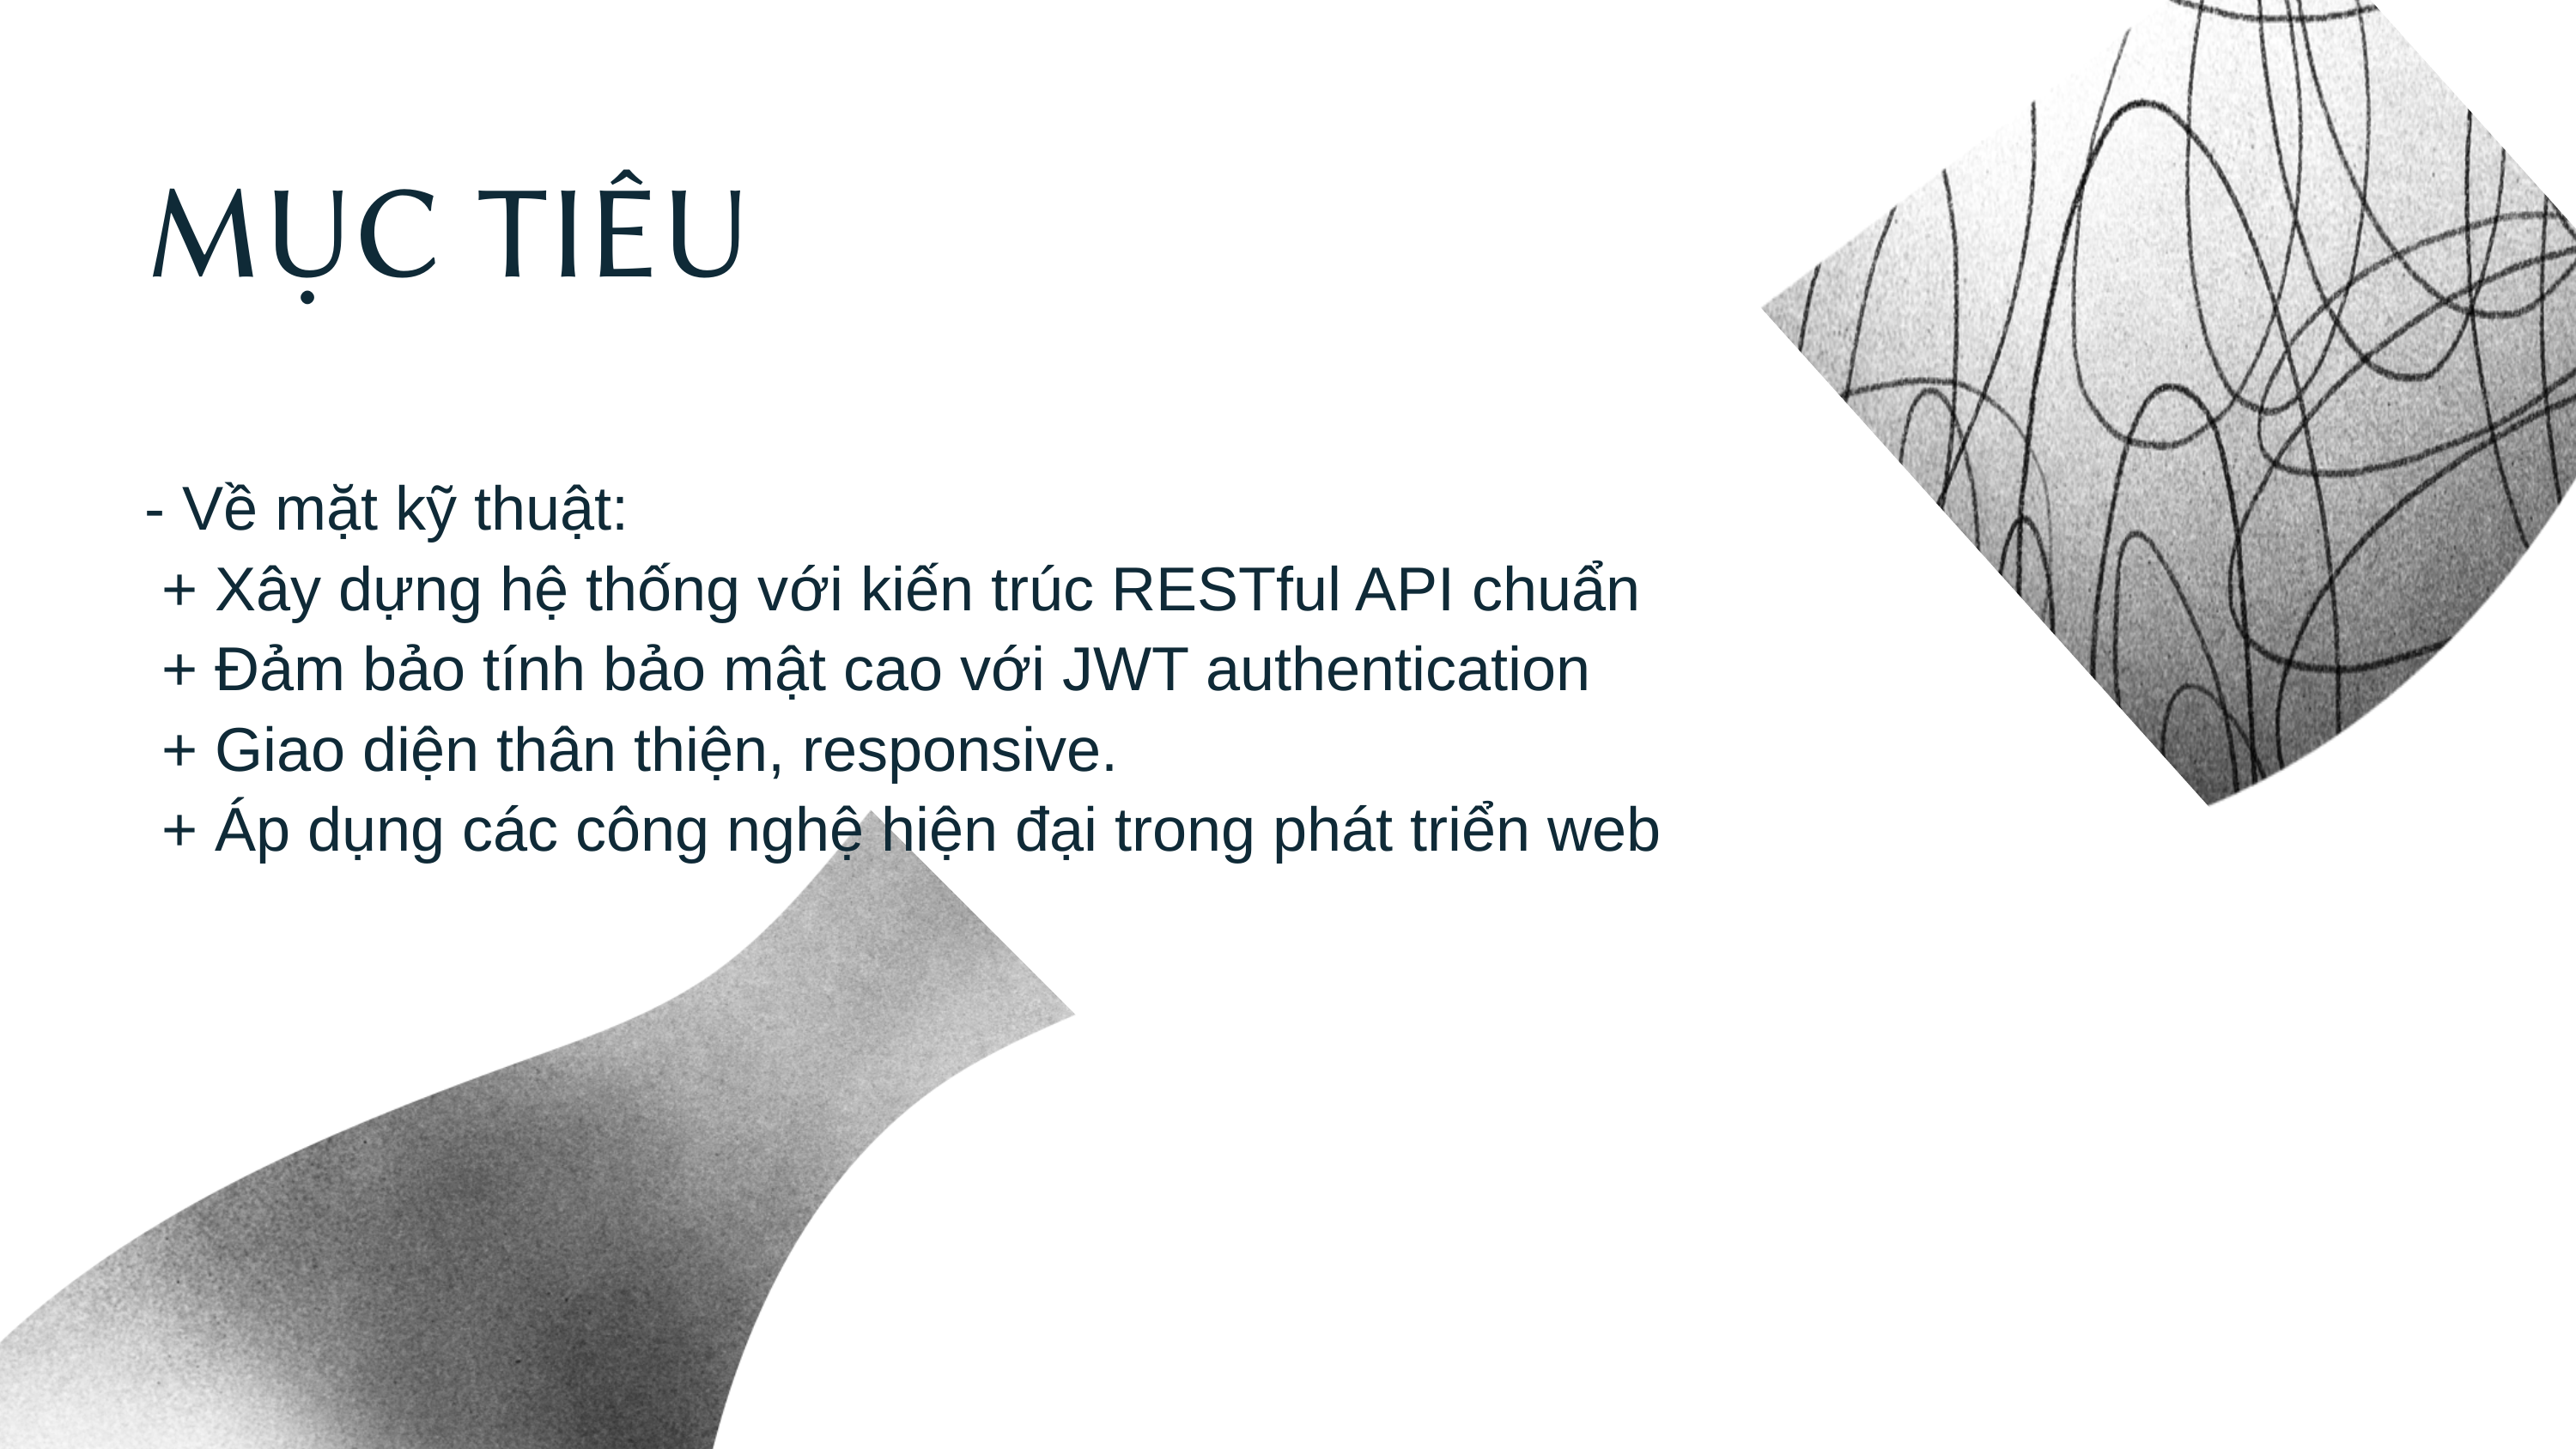

MỤC TIÊU

- Về mặt kỹ thuật:
 + Xây dựng hệ thống với kiến trúc RESTful API chuẩn
 + Đảm bảo tính bảo mật cao với JWT authentication
 + Giao diện thân thiện, responsive.
 + Áp dụng các công nghệ hiện đại trong phát triển web